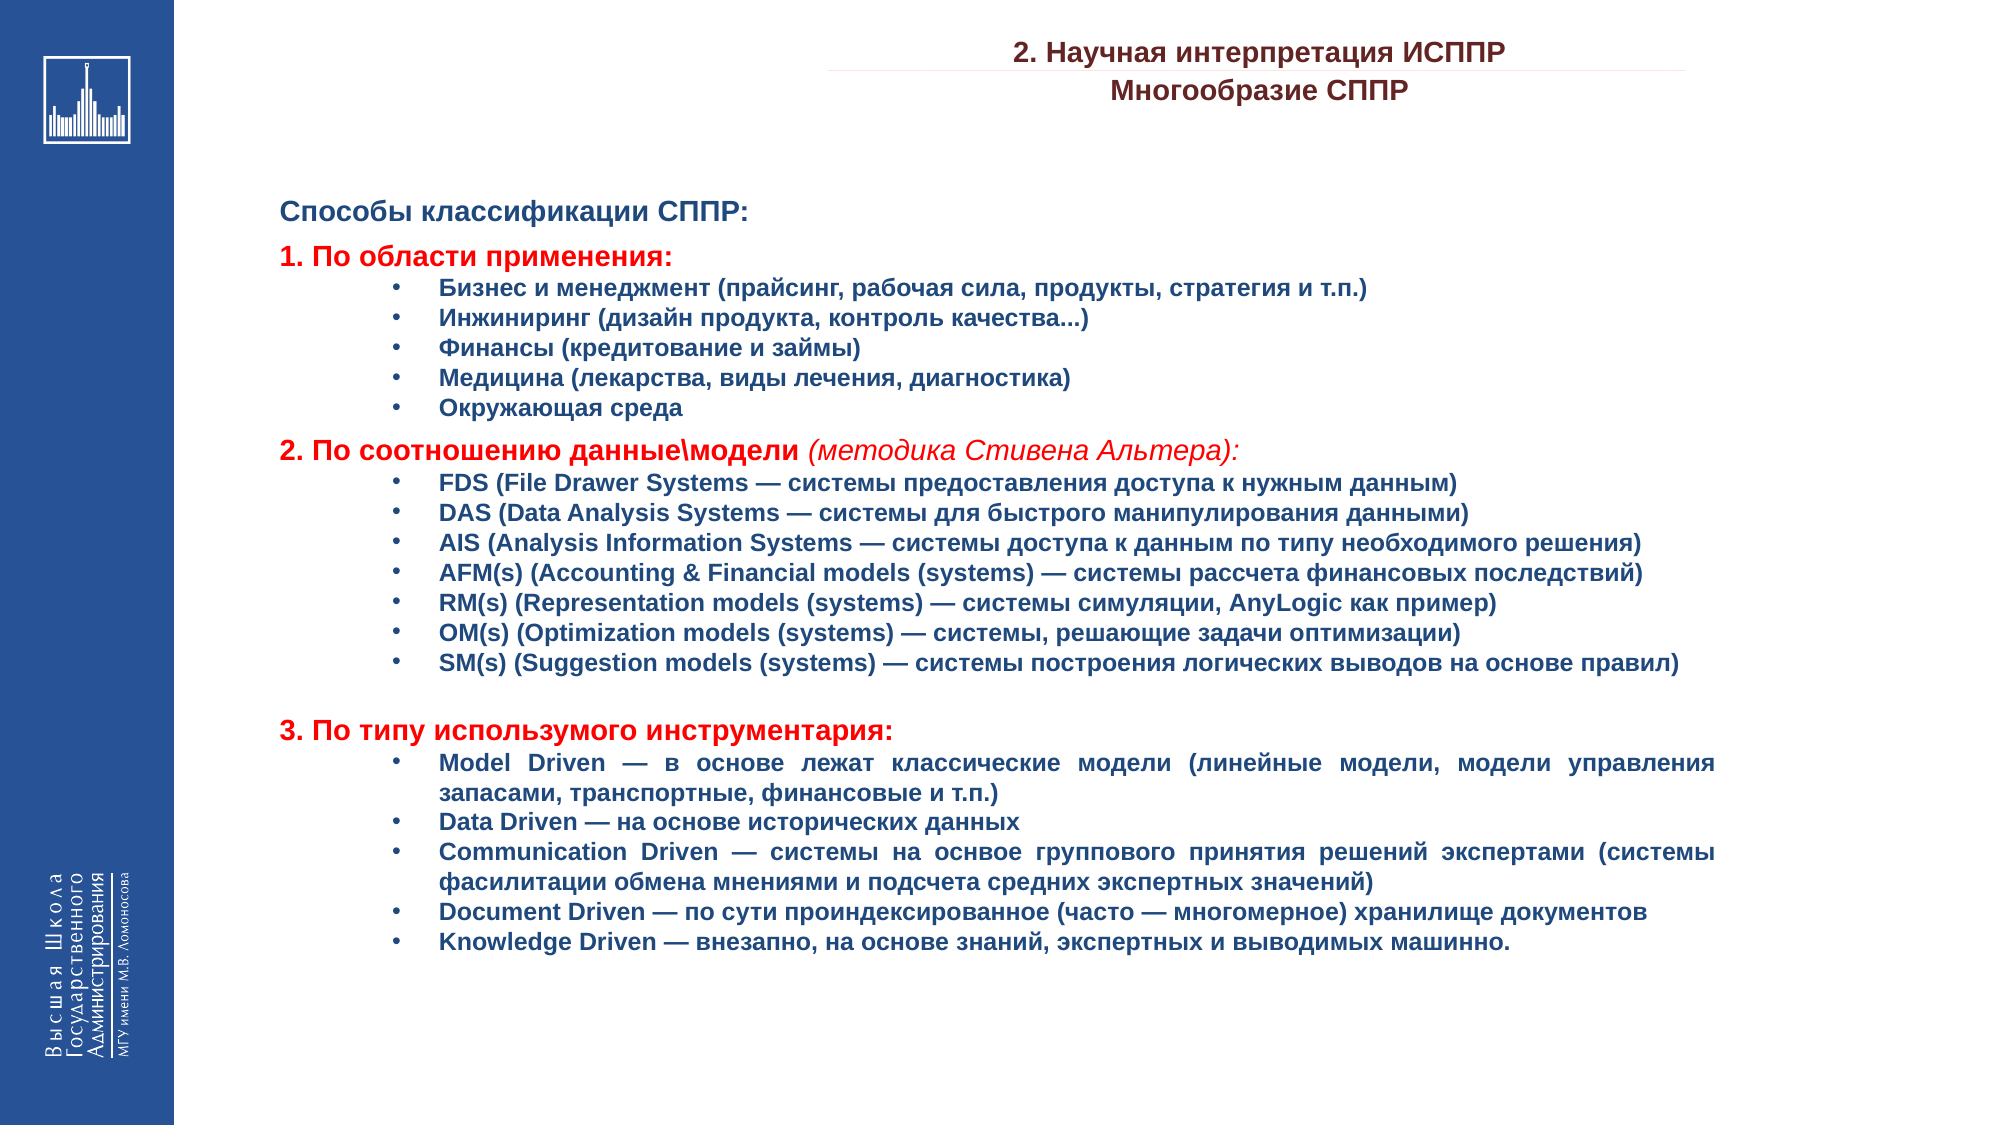

2. Научная интерпретация ИСППР
_________________________________________________________________________________________________________________________________________________________________________________________________________________________________________________________________________________________________________________________________________________________________________________________________________________________________________________________________________________________________________________________________________________________________________________________________________________________________________________________________________________________________________________________________________________________________________________________________________________________________________________________________________________________________
Многообразие СППР
Способы классификации СППР:

1. По области применения:
Бизнес и менеджмент (прайсинг, рабочая сила, продукты, стратегия и т.п.)
Инжиниринг (дизайн продукта, контроль качества...)
Финансы (кредитование и займы)
Медицина (лекарства, виды лечения, диагностика)
Окружающая среда

2. По соотношению данные\модели (методика Стивена Альтера):
FDS (File Drawer Systems — системы предоставления доступа к нужным данным)
DAS (Data Analysis Systems — системы для быстрого манипулирования данными)
AIS (Analysis Information Systems — системы доступа к данным по типу необходимого решения)
AFM(s) (Accounting & Financial models (systems) — системы рассчета финансовых последствий)
RM(s) (Representation models (systems) — системы симуляции, AnyLogic как пример)
OM(s) (Optimization models (systems) — системы, решающие задачи оптимизации)
SM(s) (Suggestion models (systems) — системы построения логических выводов на основе правил)

3. По типу использумого инструментария:
Model Driven — в основе лежат классические модели (линейные модели, модели управления запасами, транспортные, финансовые и т.п.)
Data Driven — на основе исторических данных
Communication Driven — системы на оснвое группового принятия решений экспертами (системы фасилитации обмена мнениями и подсчета средних экспертных значений)
Document Driven — по сути проиндексированное (часто — многомерное) хранилище документов
Knowledge Driven — внезапно, на основе знаний, экспертных и выводимых машинно.